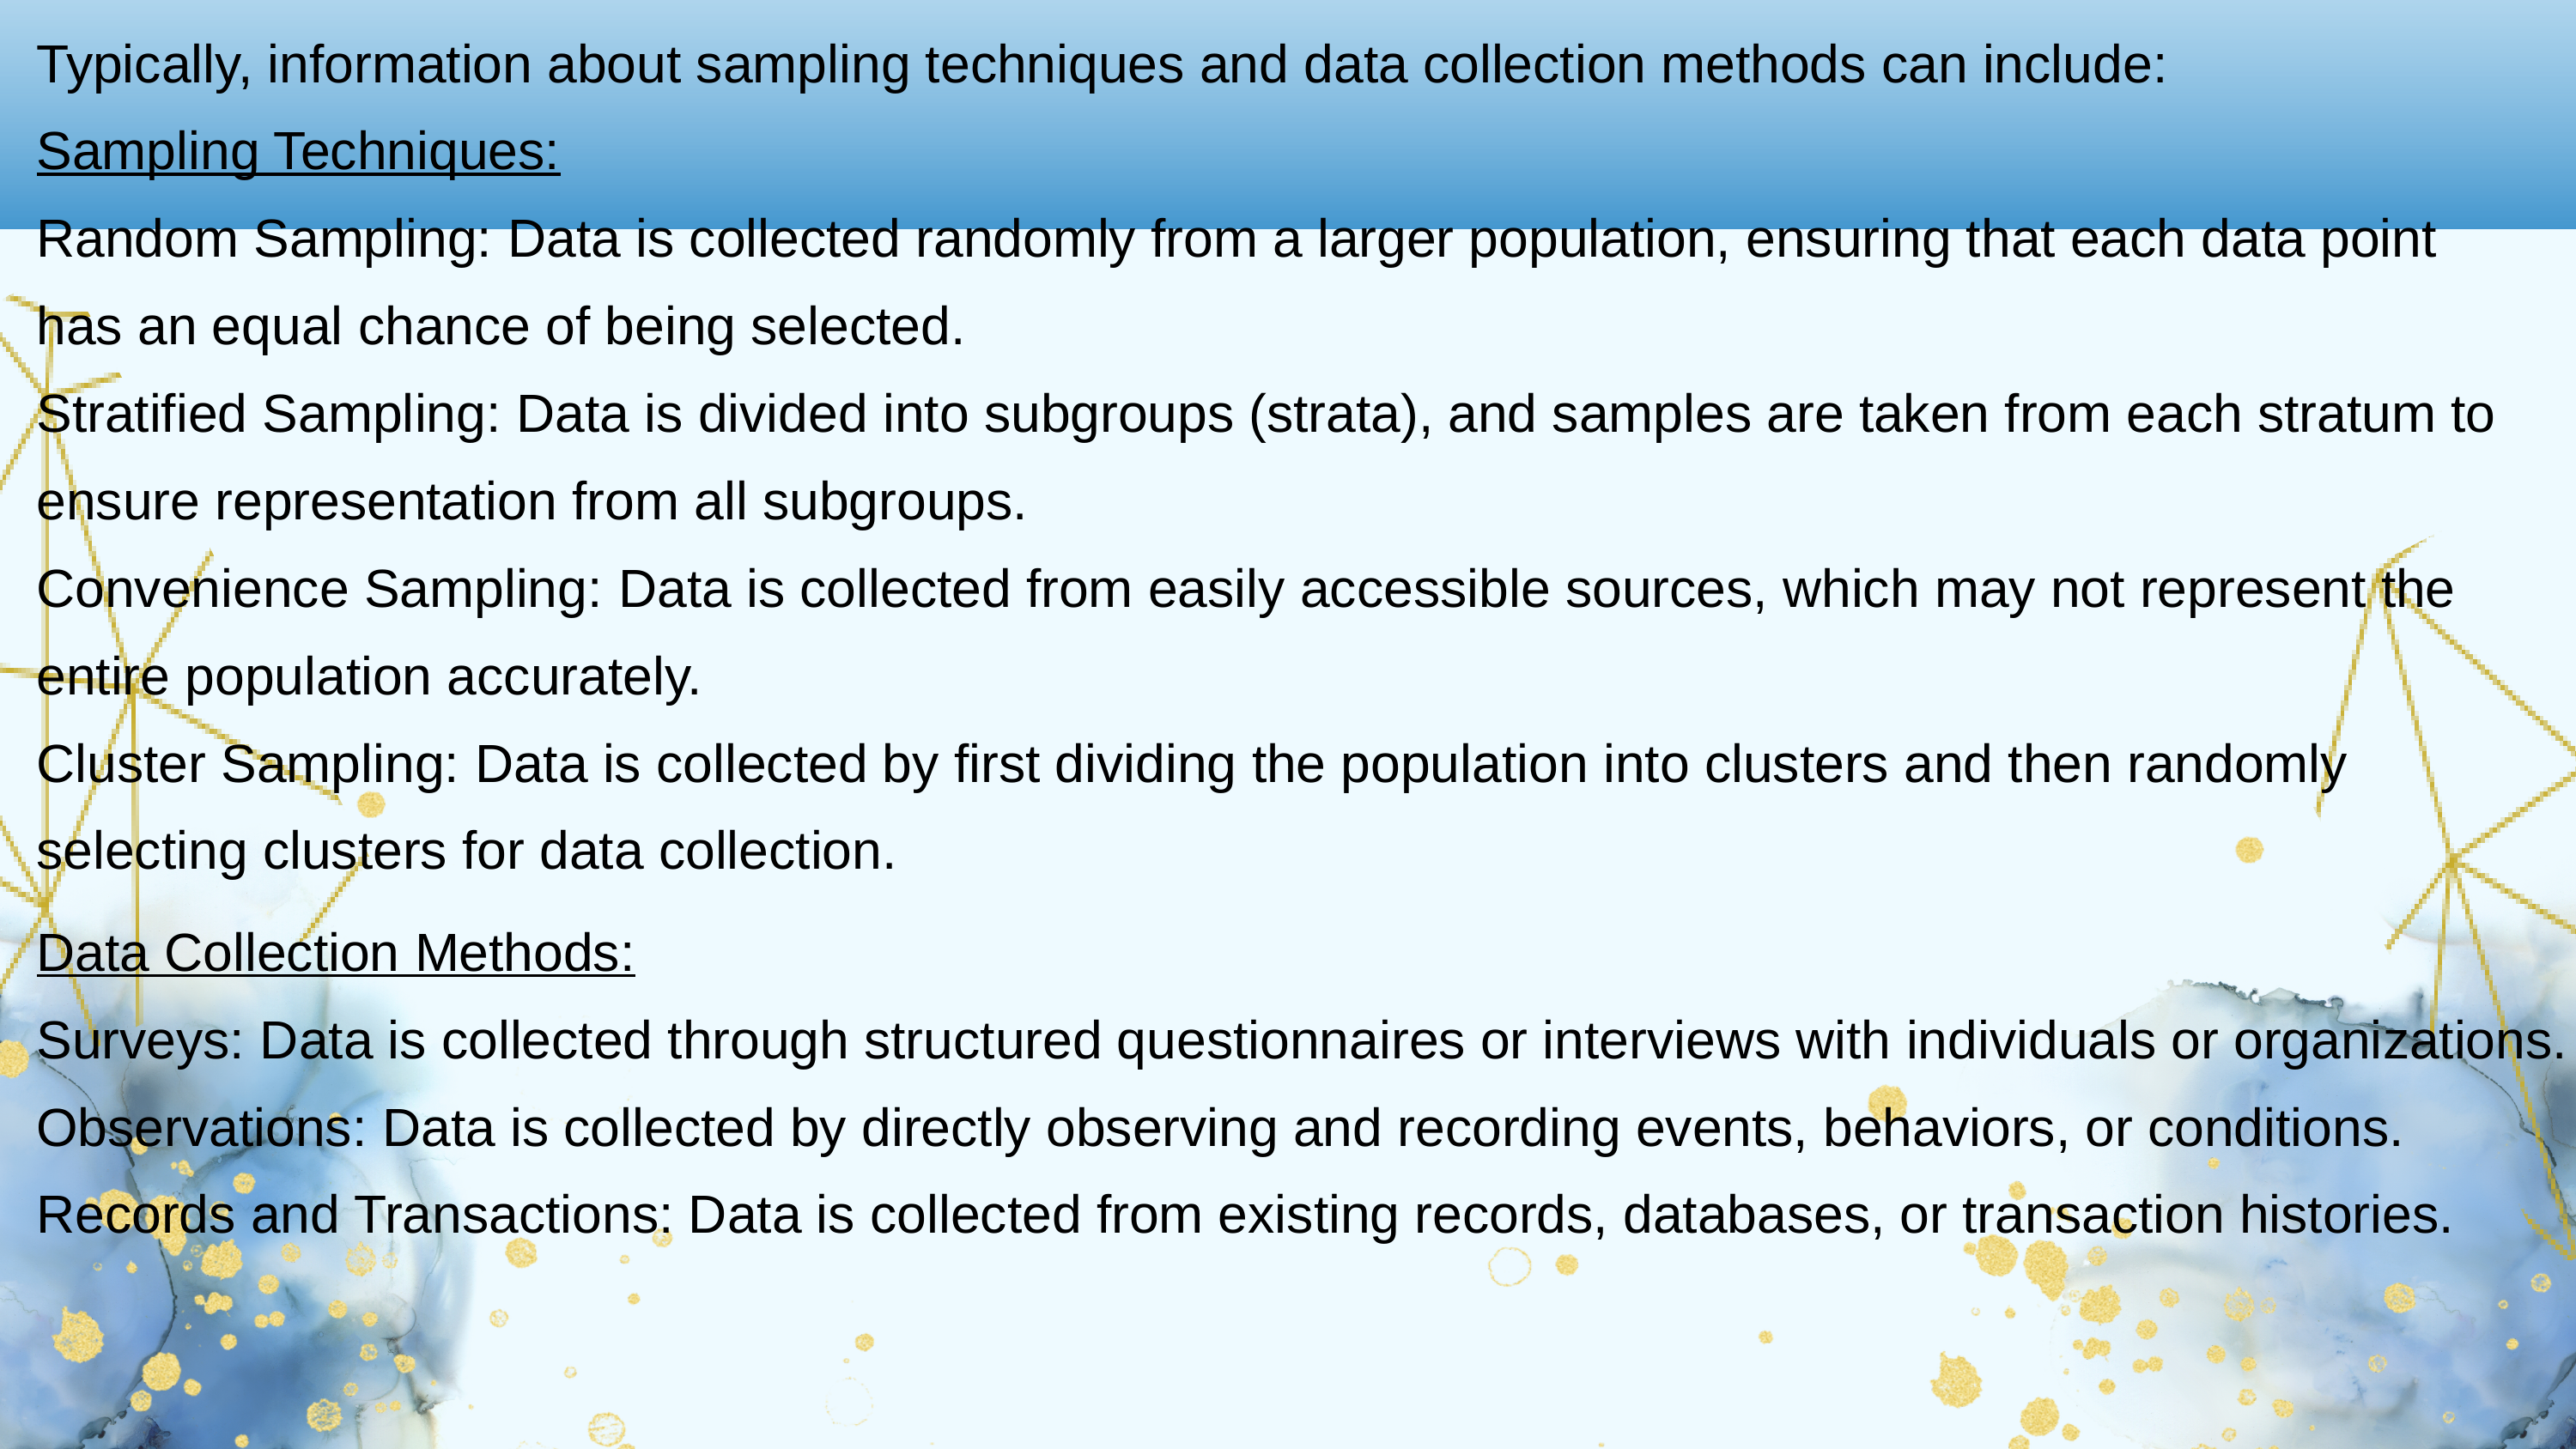

Typically, information about sampling techniques and data collection methods can include:
Sampling Techniques:
Random Sampling: Data is collected randomly from a larger population, ensuring that each data point has an equal chance of being selected.
Stratified Sampling: Data is divided into subgroups (strata), and samples are taken from each stratum to ensure representation from all subgroups.
Convenience Sampling: Data is collected from easily accessible sources, which may not represent the entire population accurately.
Cluster Sampling: Data is collected by first dividing the population into clusters and then randomly selecting clusters for data collection.

Data Collection Methods:
Surveys: Data is collected through structured questionnaires or interviews with individuals or organizations.
Observations: Data is collected by directly observing and recording events, behaviors, or conditions.
Records and Transactions: Data is collected from existing records, databases, or transaction histories.